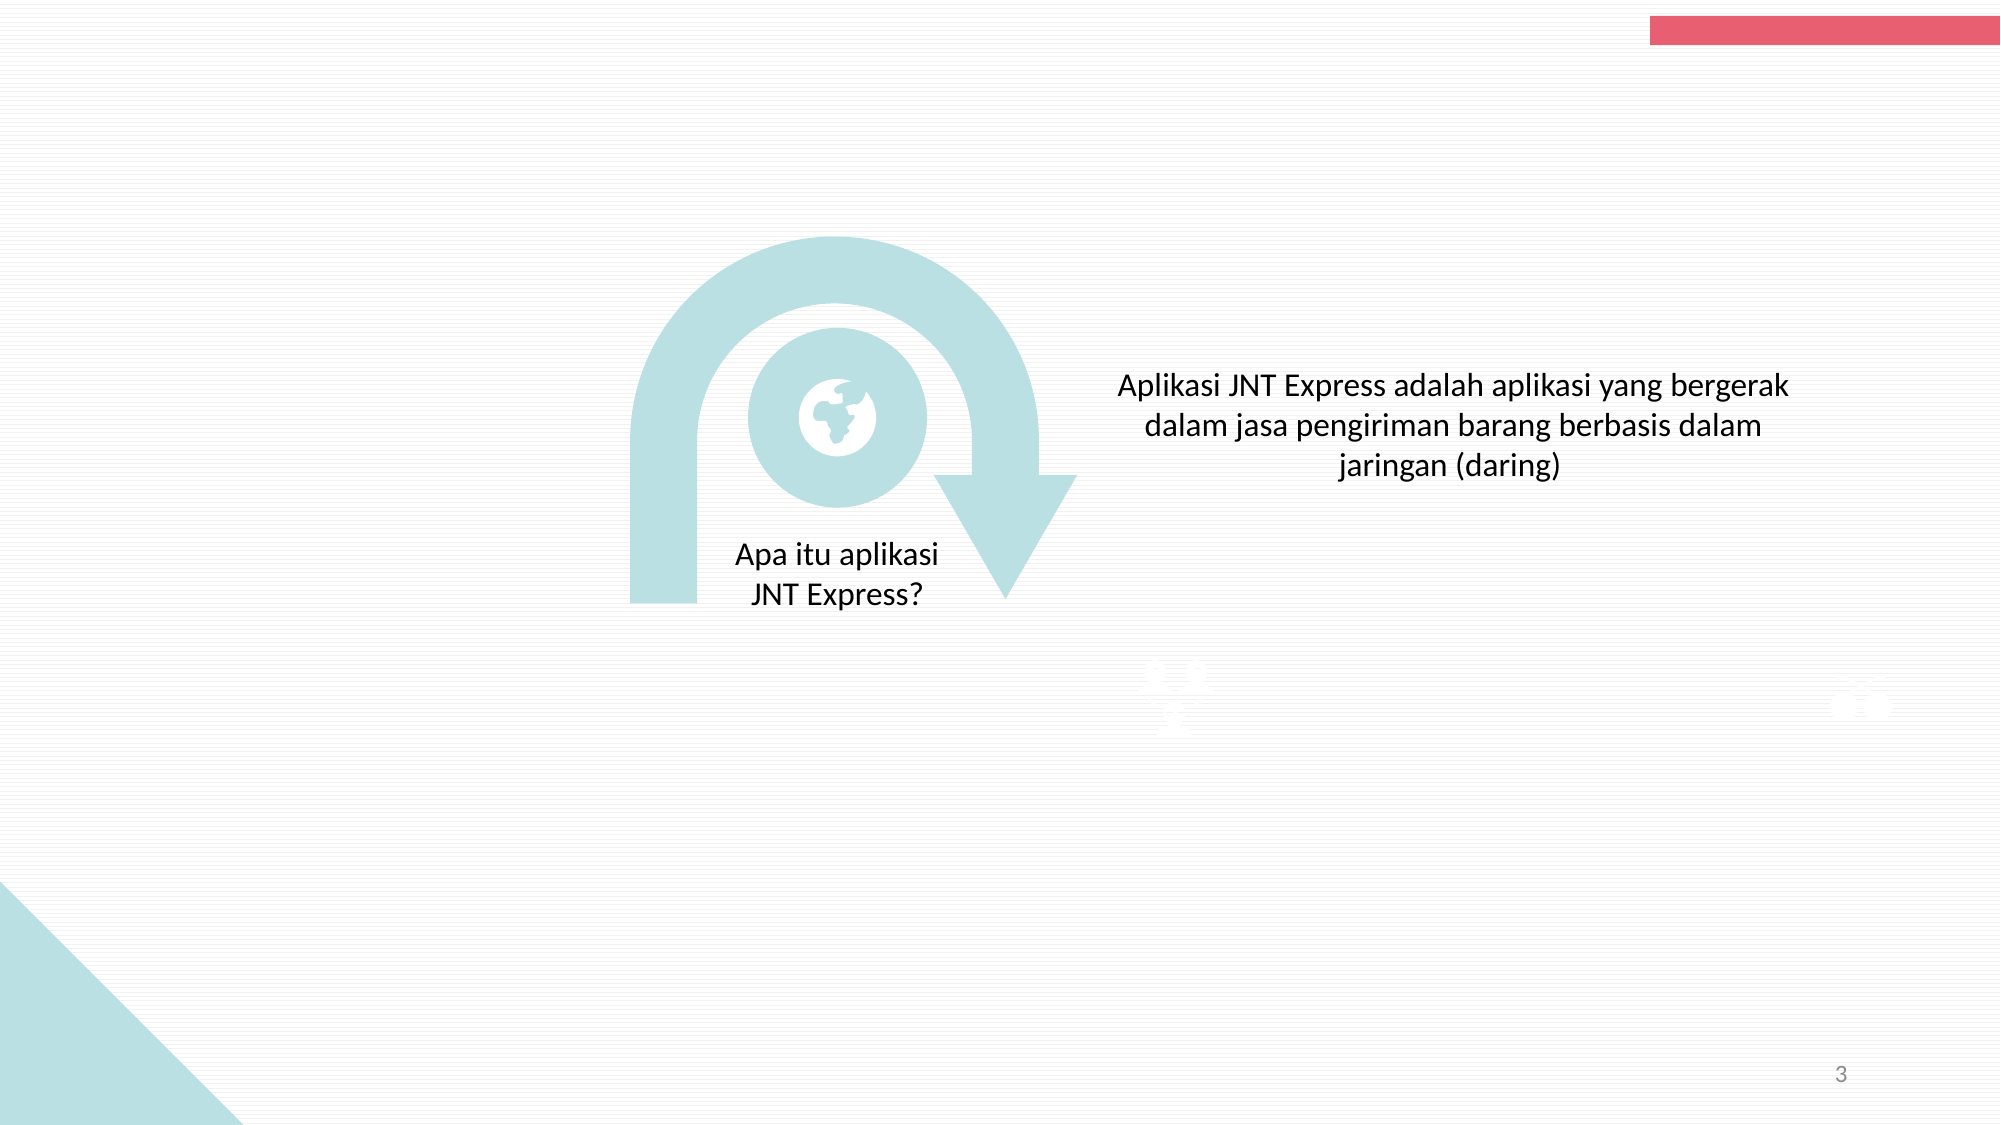

Apa itu aplikasi JNT Express?

Aplikasi JNT Express adalah aplikasi yang bergerak dalam jasa pengiriman barang berbasis dalam jaringan (daring)

3